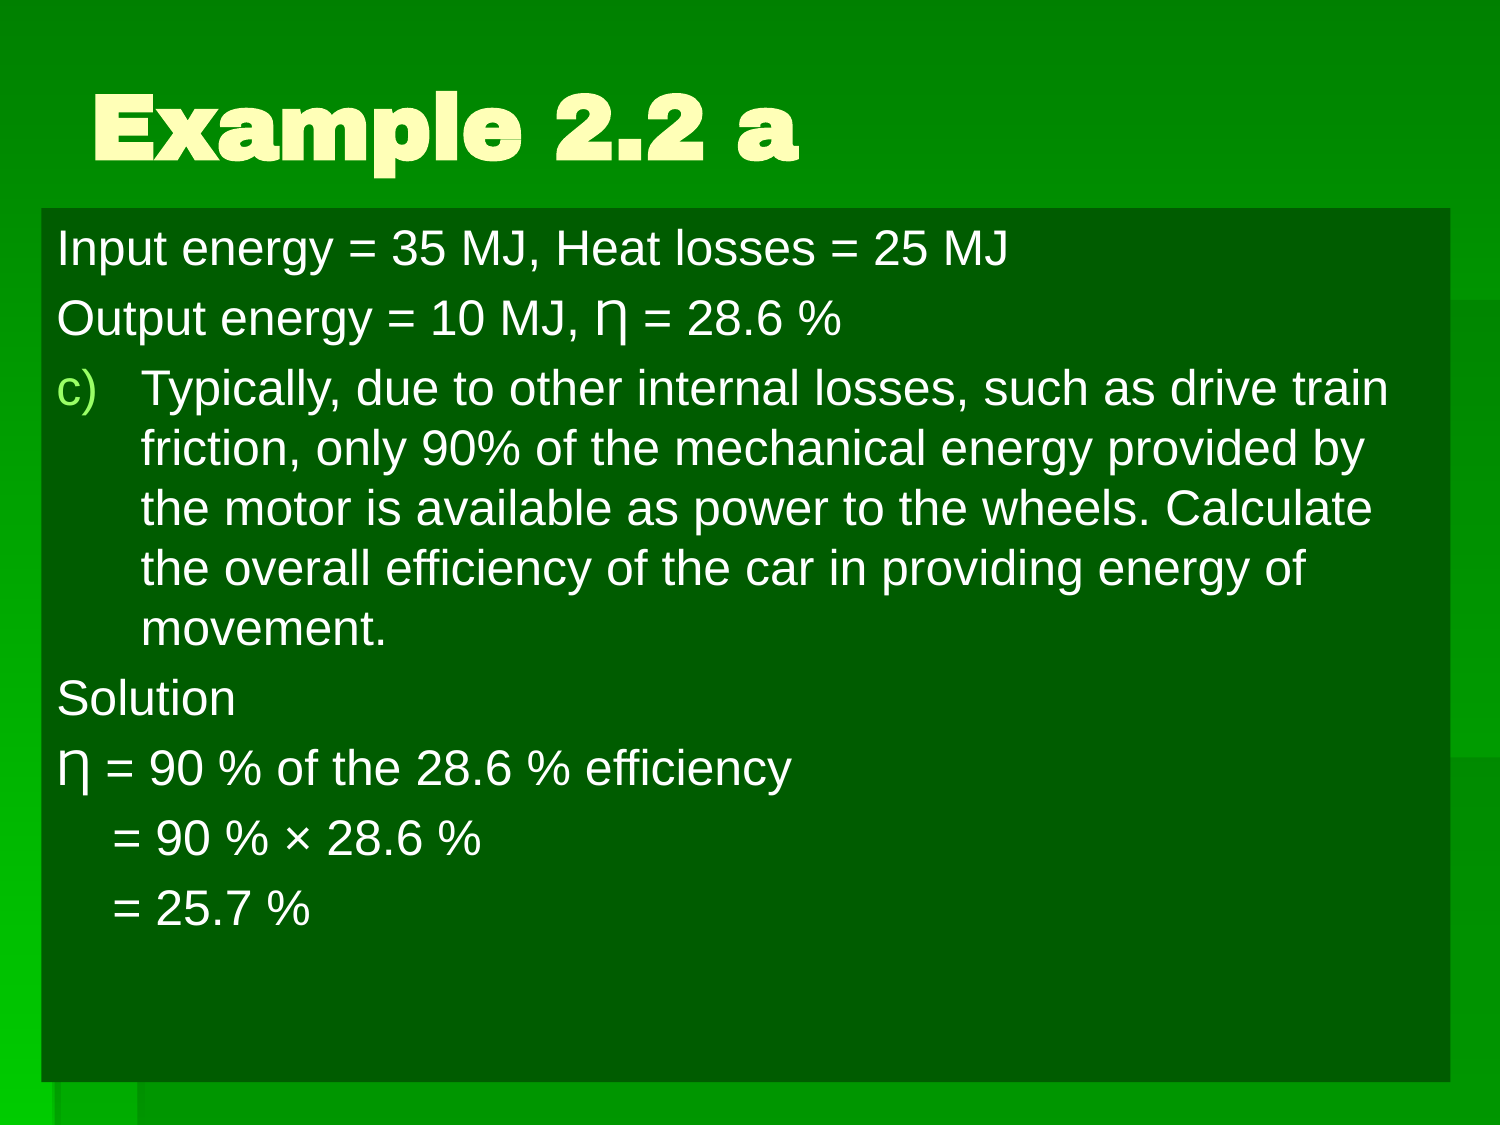

# Example 2.2 a
Input energy = 35 MJ, Heat losses = 25 MJ
Output energy = 10 MJ, Ƞ = 28.6 %
Typically, due to other internal losses, such as drive train friction, only 90% of the mechanical energy provided by the motor is available as power to the wheels. Calculate the overall efficiency of the car in providing energy of movement.
Solution
Ƞ = 90 % of the 28.6 % efficiency
    = 90 % × 28.6 %
    = 25.7 %